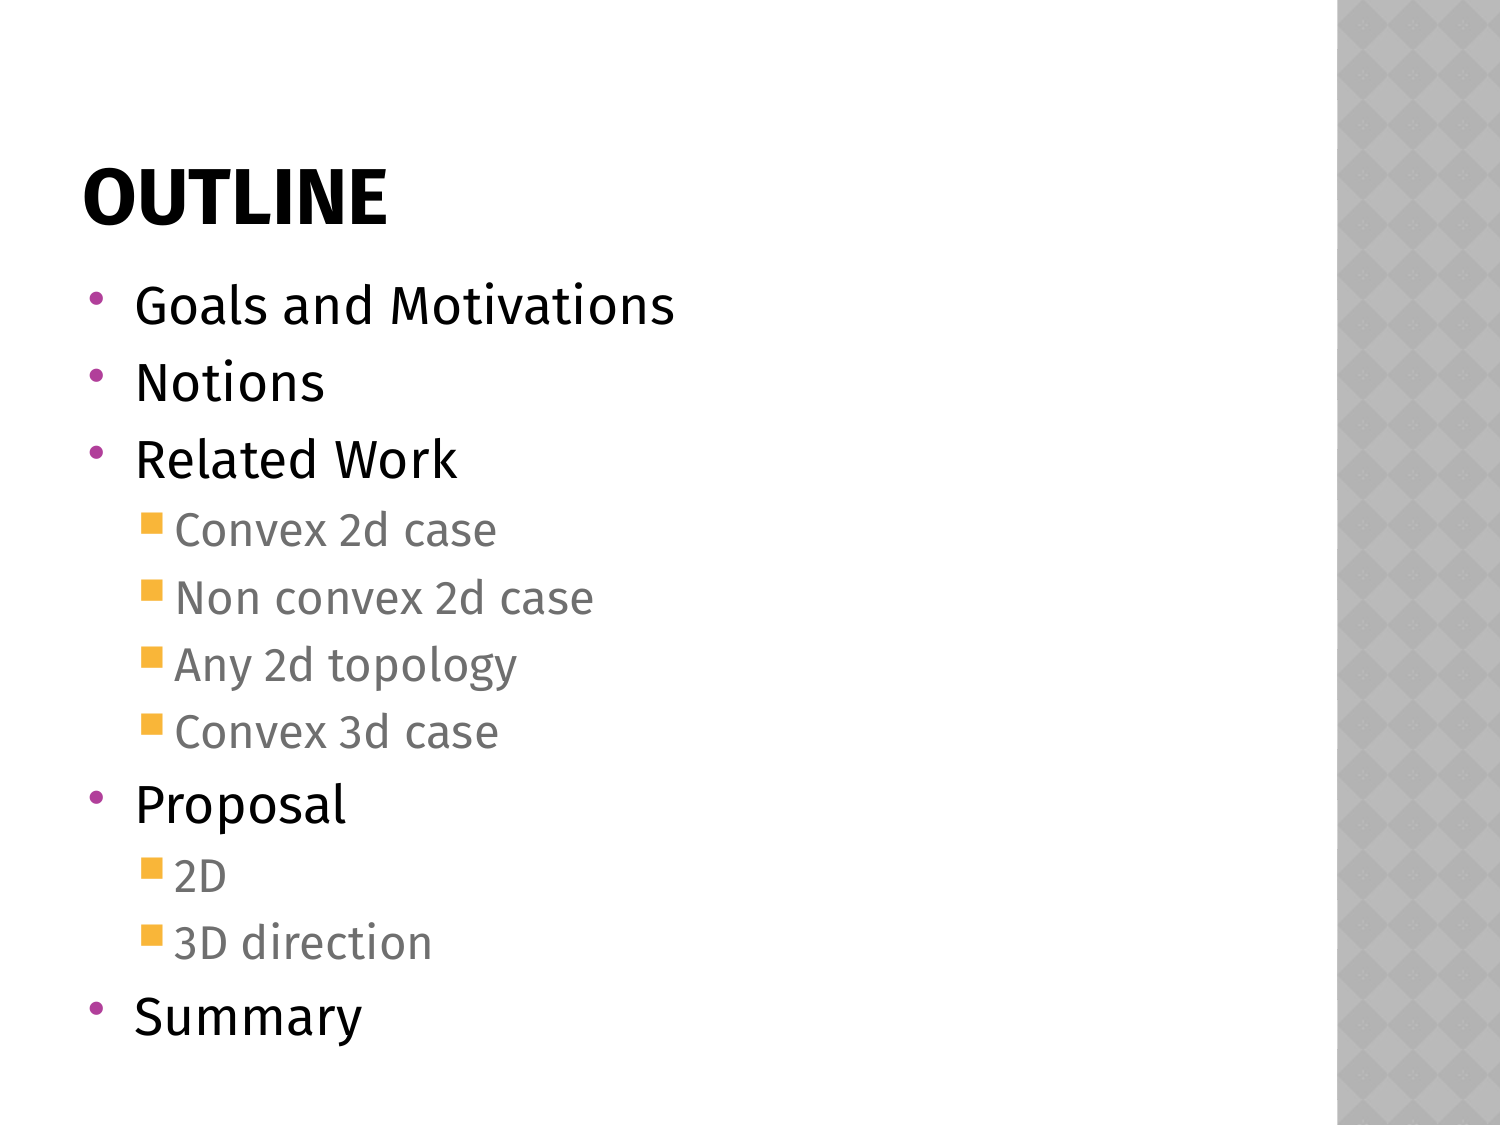

# Outline
Goals and Motivations
Notions
Related Work
Convex 2d case
Non convex 2d case
Any 2d topology
Convex 3d case
Proposal
2D
3D direction
Summary